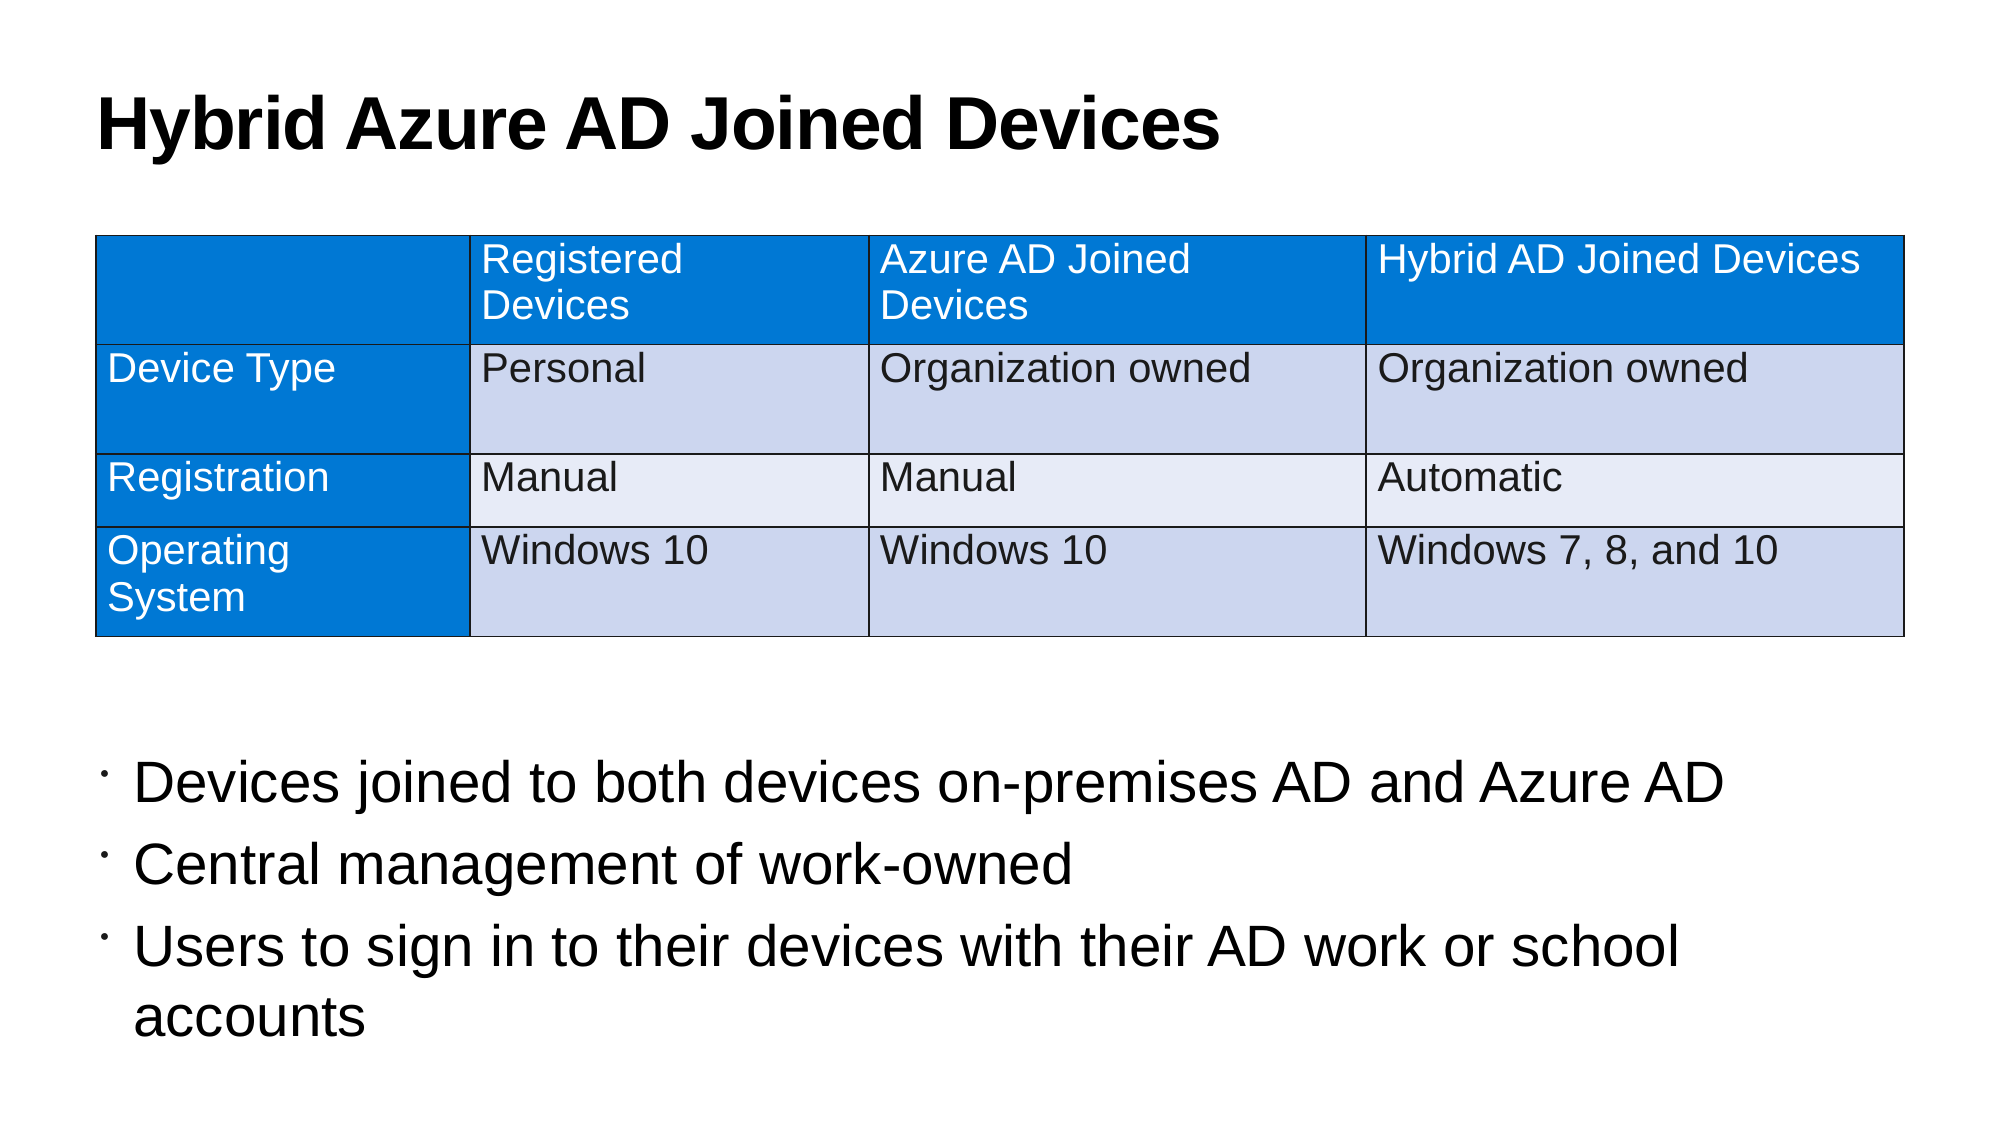

# Hybrid Azure AD Joined Devices
|  | Registered Devices | Azure AD Joined Devices | Hybrid AD Joined Devices |
| --- | --- | --- | --- |
| Device Type | Personal | Organization owned | Organization owned |
| Registration | Manual | Manual | Automatic |
| Operating System | Windows 10 | Windows 10 | Windows 7, 8, and 10 |
Devices joined to both devices on-premises AD and Azure AD
Central management of work-owned
Users to sign in to their devices with their AD work or school accounts